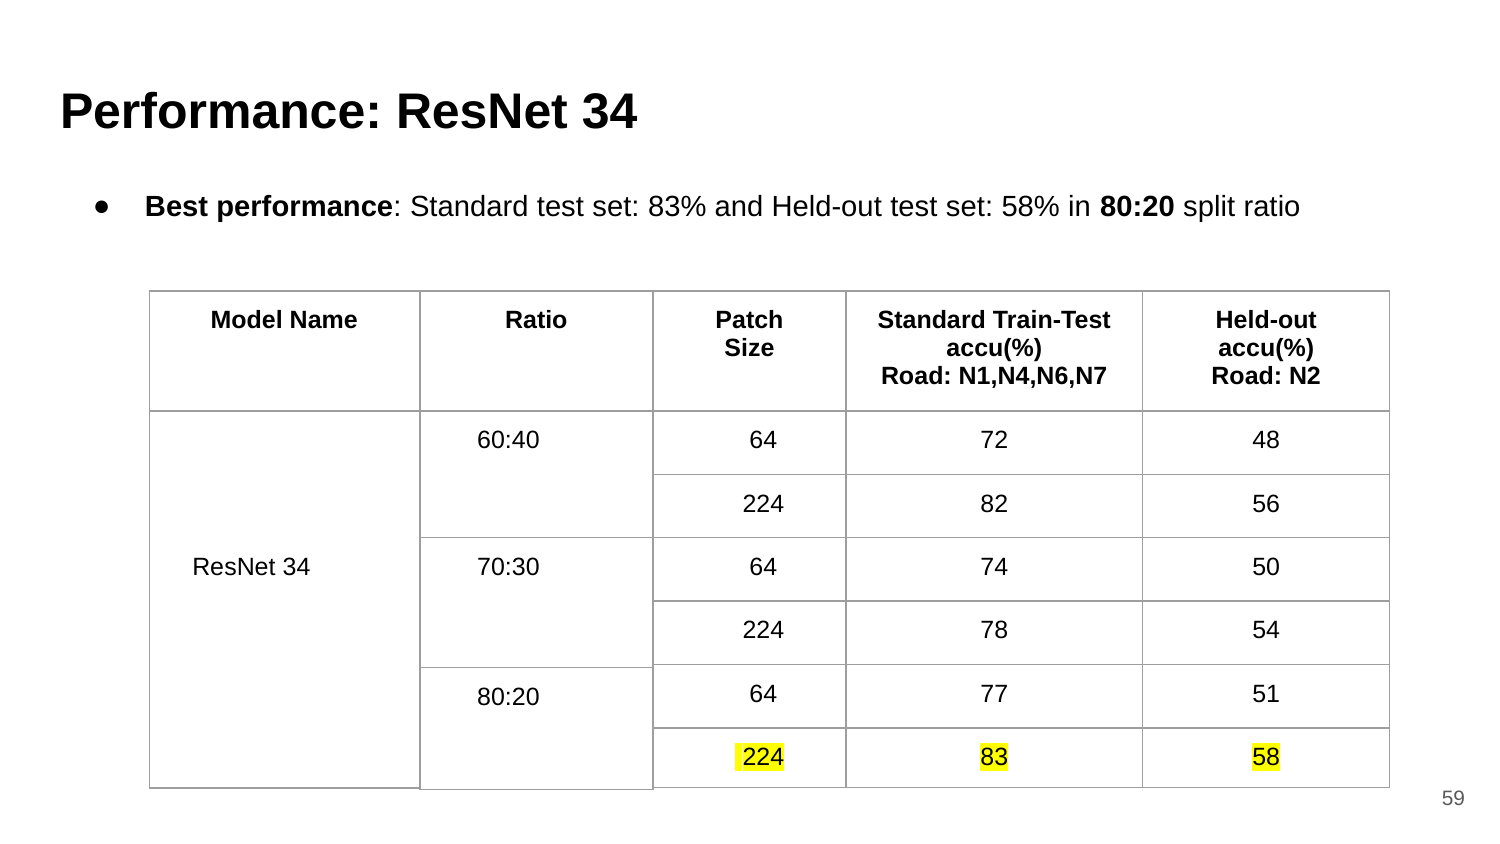

# Performance: ResNet 34
Best performance: Standard test set: 83% and Held-out test set: 58% in 80:20 split ratio
| Patch Size | Standard Train-Test accu(%) Road: N1,N4,N6,N7 | Held-out accu(%) Road: N2 |
| --- | --- | --- |
| 64 | 72 | 48 |
| 224 | 82 | 56 |
| 64 | 74 | 50 |
| 224 | 78 | 54 |
| 64 | 77 | 51 |
| 224 | 83 | 58 |
| Model Name |
| --- |
| ResNet 34 |
| Ratio |
| --- |
| 60:40 |
| 70:30 |
| 80:20 |
59